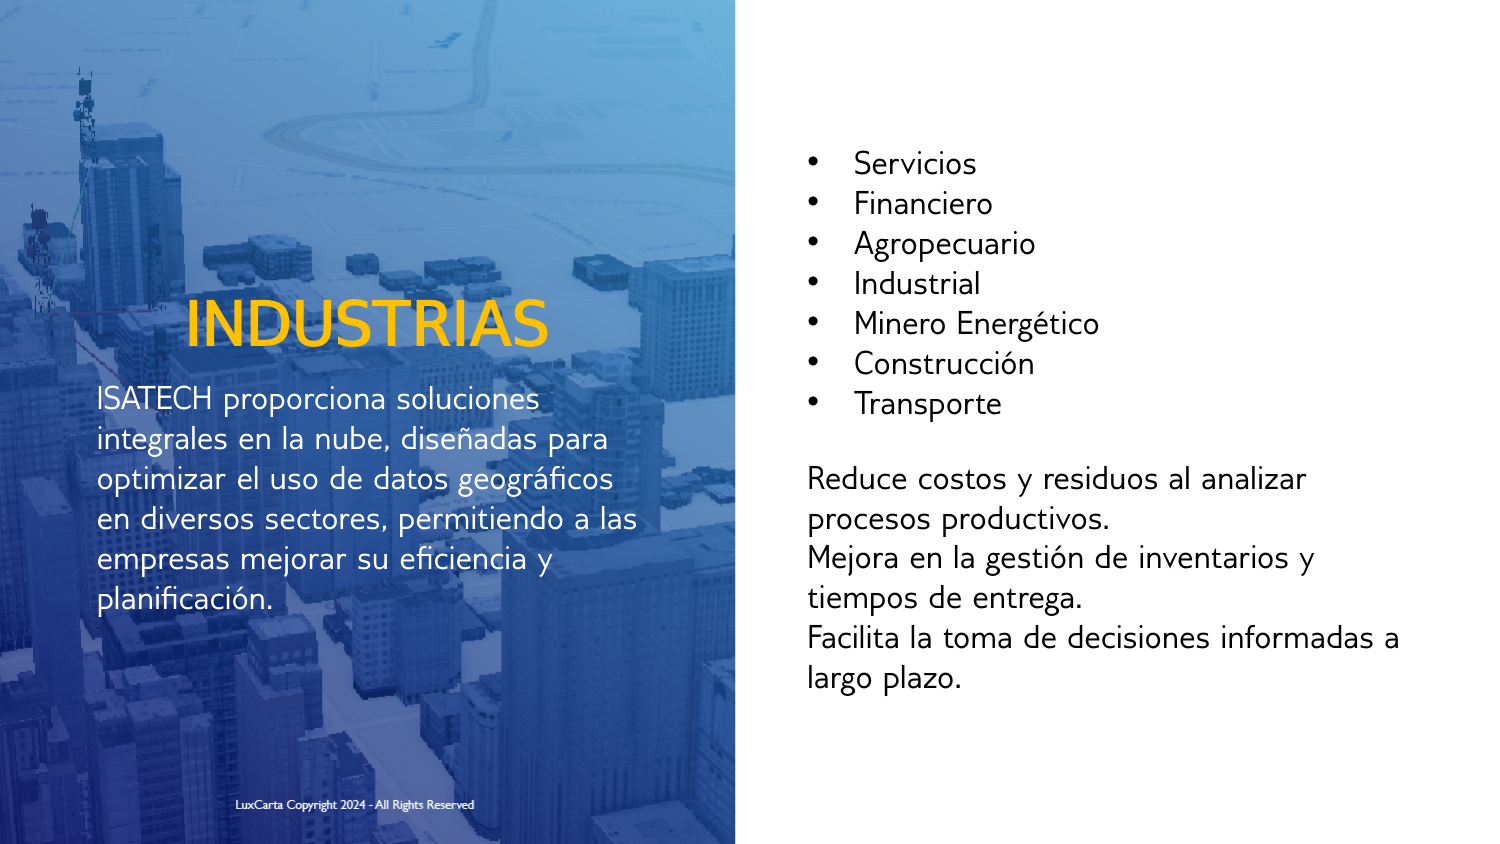

Servicios
Financiero
Agropecuario
Industrial
Minero Energético
Construcción
Transporte
Reduce costos y residuos al analizar procesos productivos.
Mejora en la gestión de inventarios y tiempos de entrega.
Facilita la toma de decisiones informadas a largo plazo.
INDUSTRIAS
ISATECH proporciona soluciones integrales en la nube, diseñadas para optimizar el uso de datos geográficos en diversos sectores, permitiendo a las empresas mejorar su eficiencia y planificación.